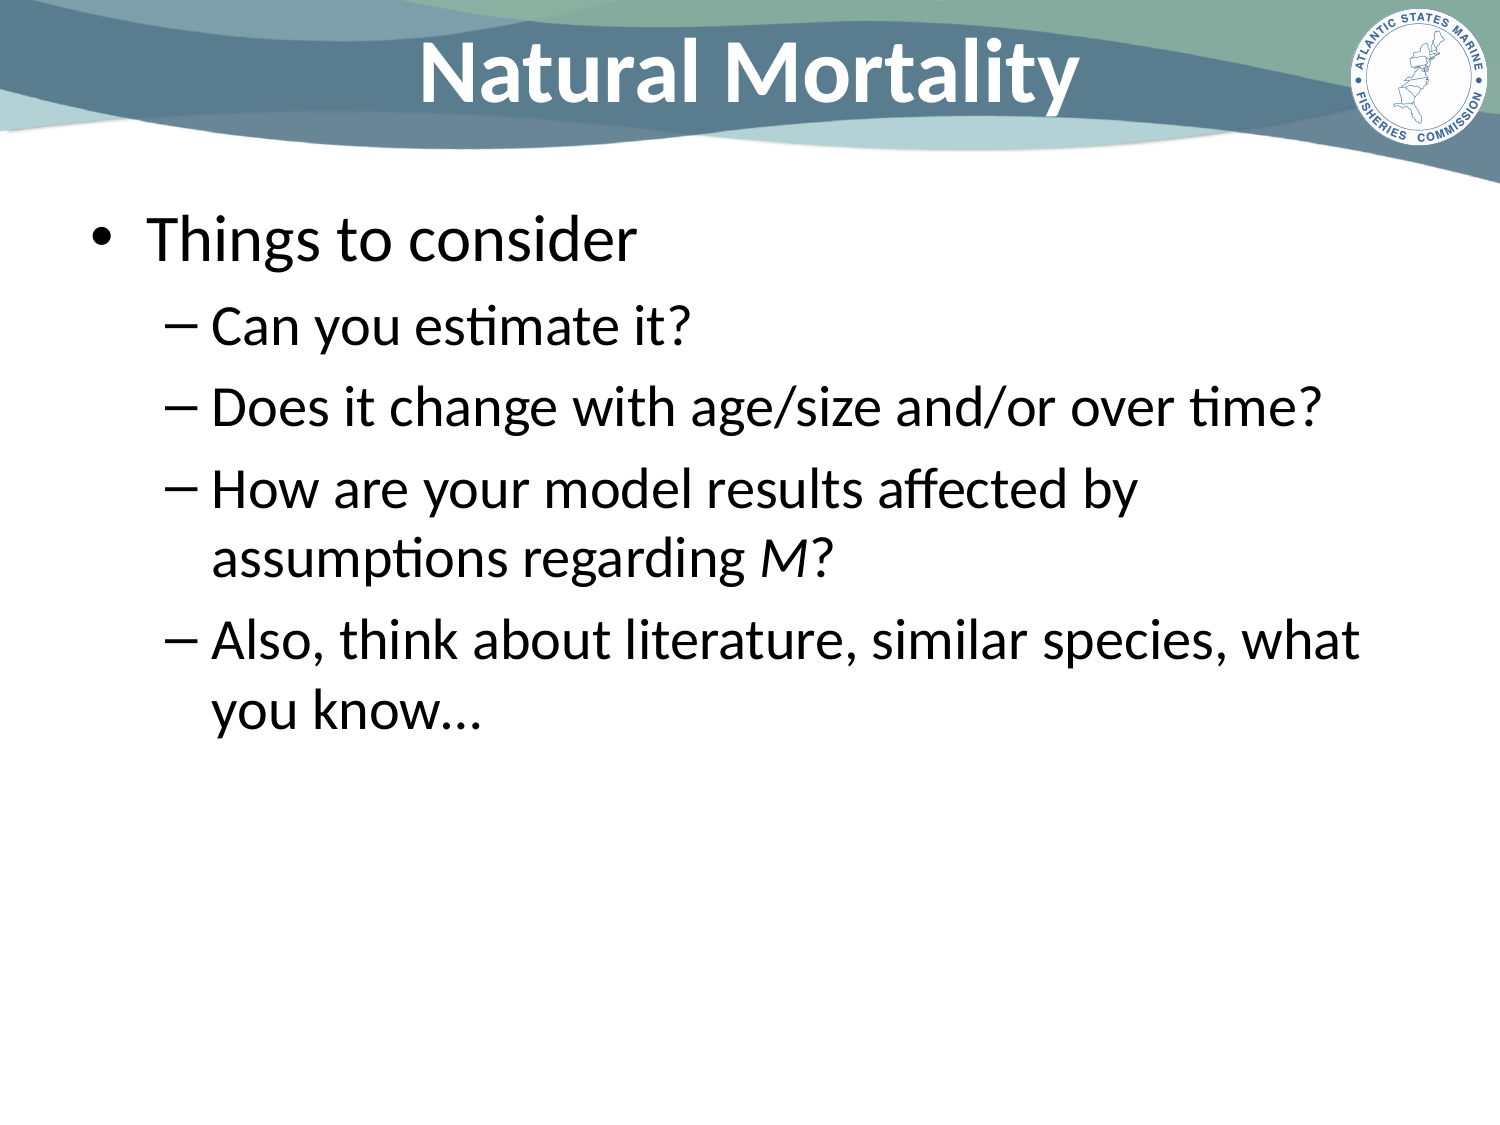

# Natural Mortality
Things to consider
Can you estimate it?
Does it change with age/size and/or over time?
How are your model results affected by assumptions regarding M?
Also, think about literature, similar species, what you know…